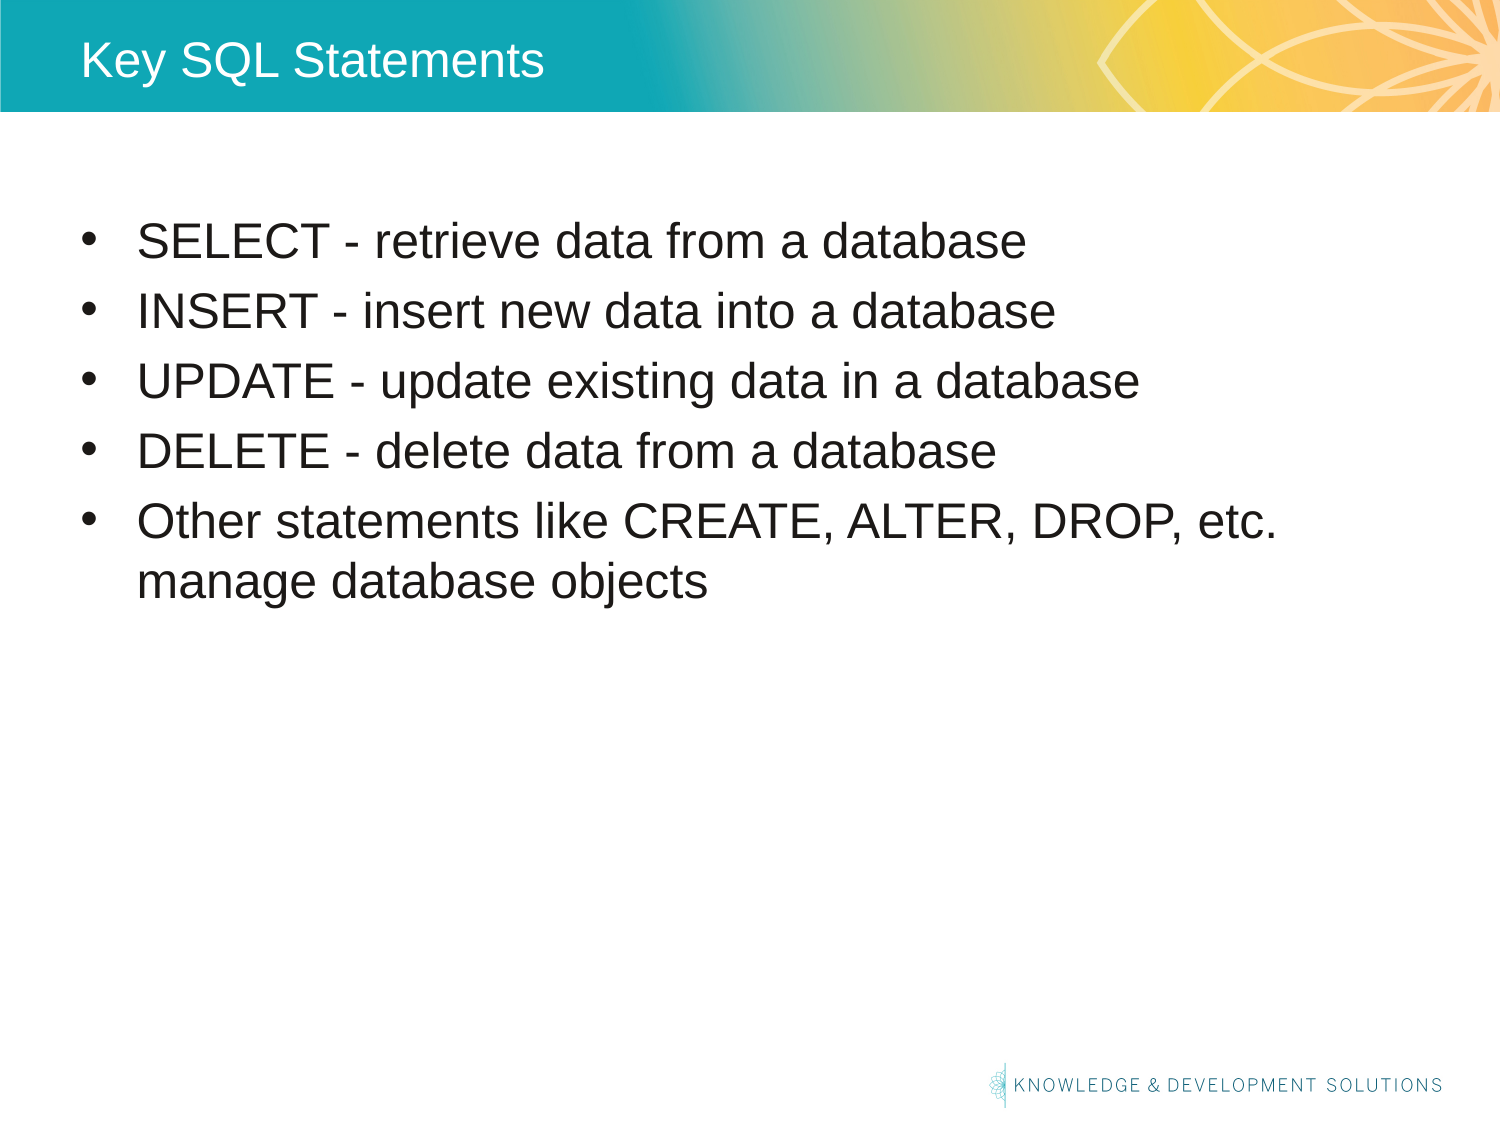

# Key SQL Statements
SELECT - retrieve data from a database
INSERT - insert new data into a database
UPDATE - update existing data in a database
DELETE - delete data from a database
Other statements like CREATE, ALTER, DROP, etc. manage database objects